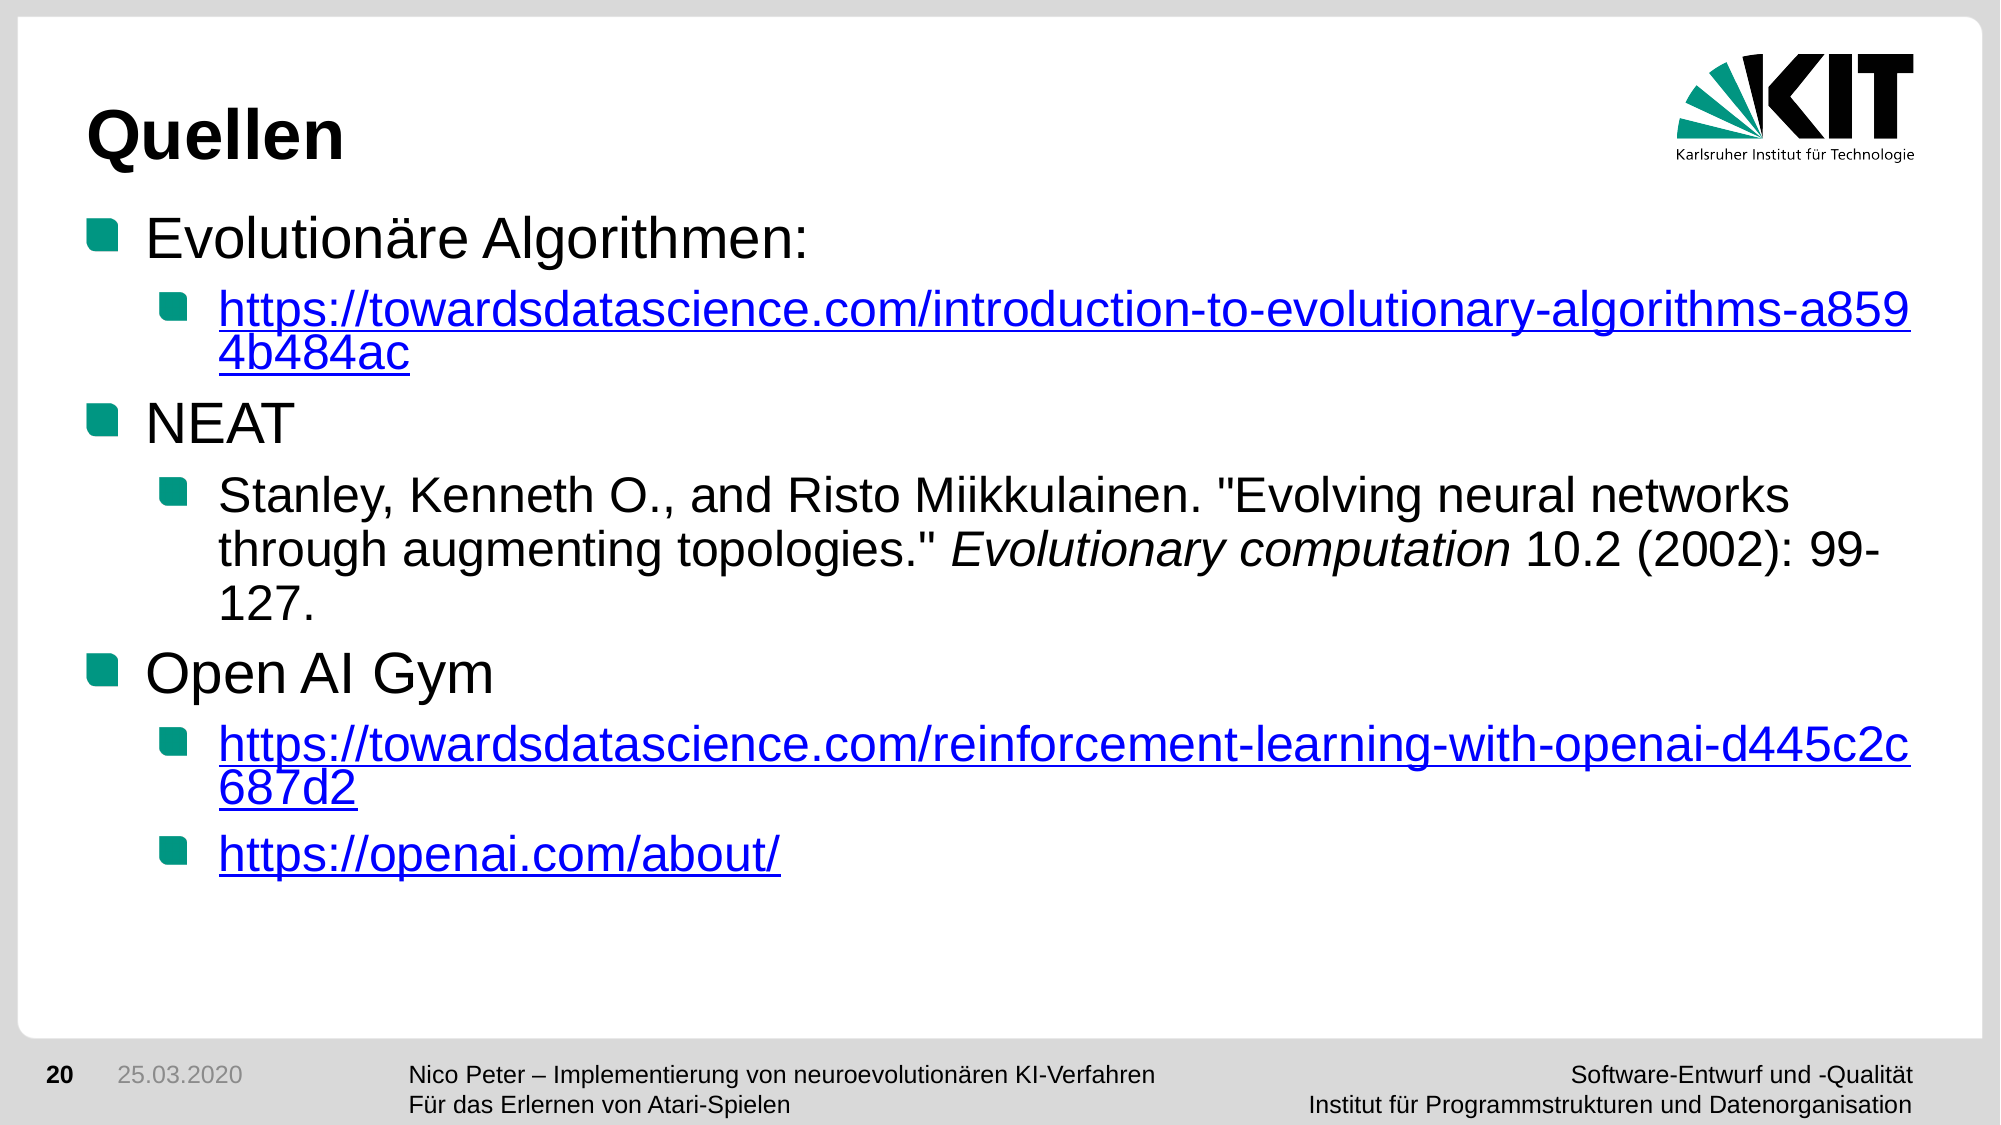

# Quellen
Evolutionäre Algorithmen:
https://towardsdatascience.com/introduction-to-evolutionary-algorithms-a8594b484ac
NEAT
Stanley, Kenneth O., and Risto Miikkulainen. "Evolving neural networks through augmenting topologies." Evolutionary computation 10.2 (2002): 99-127.
Open AI Gym
https://towardsdatascience.com/reinforcement-learning-with-openai-d445c2c687d2
https://openai.com/about/

20
25.03.2020